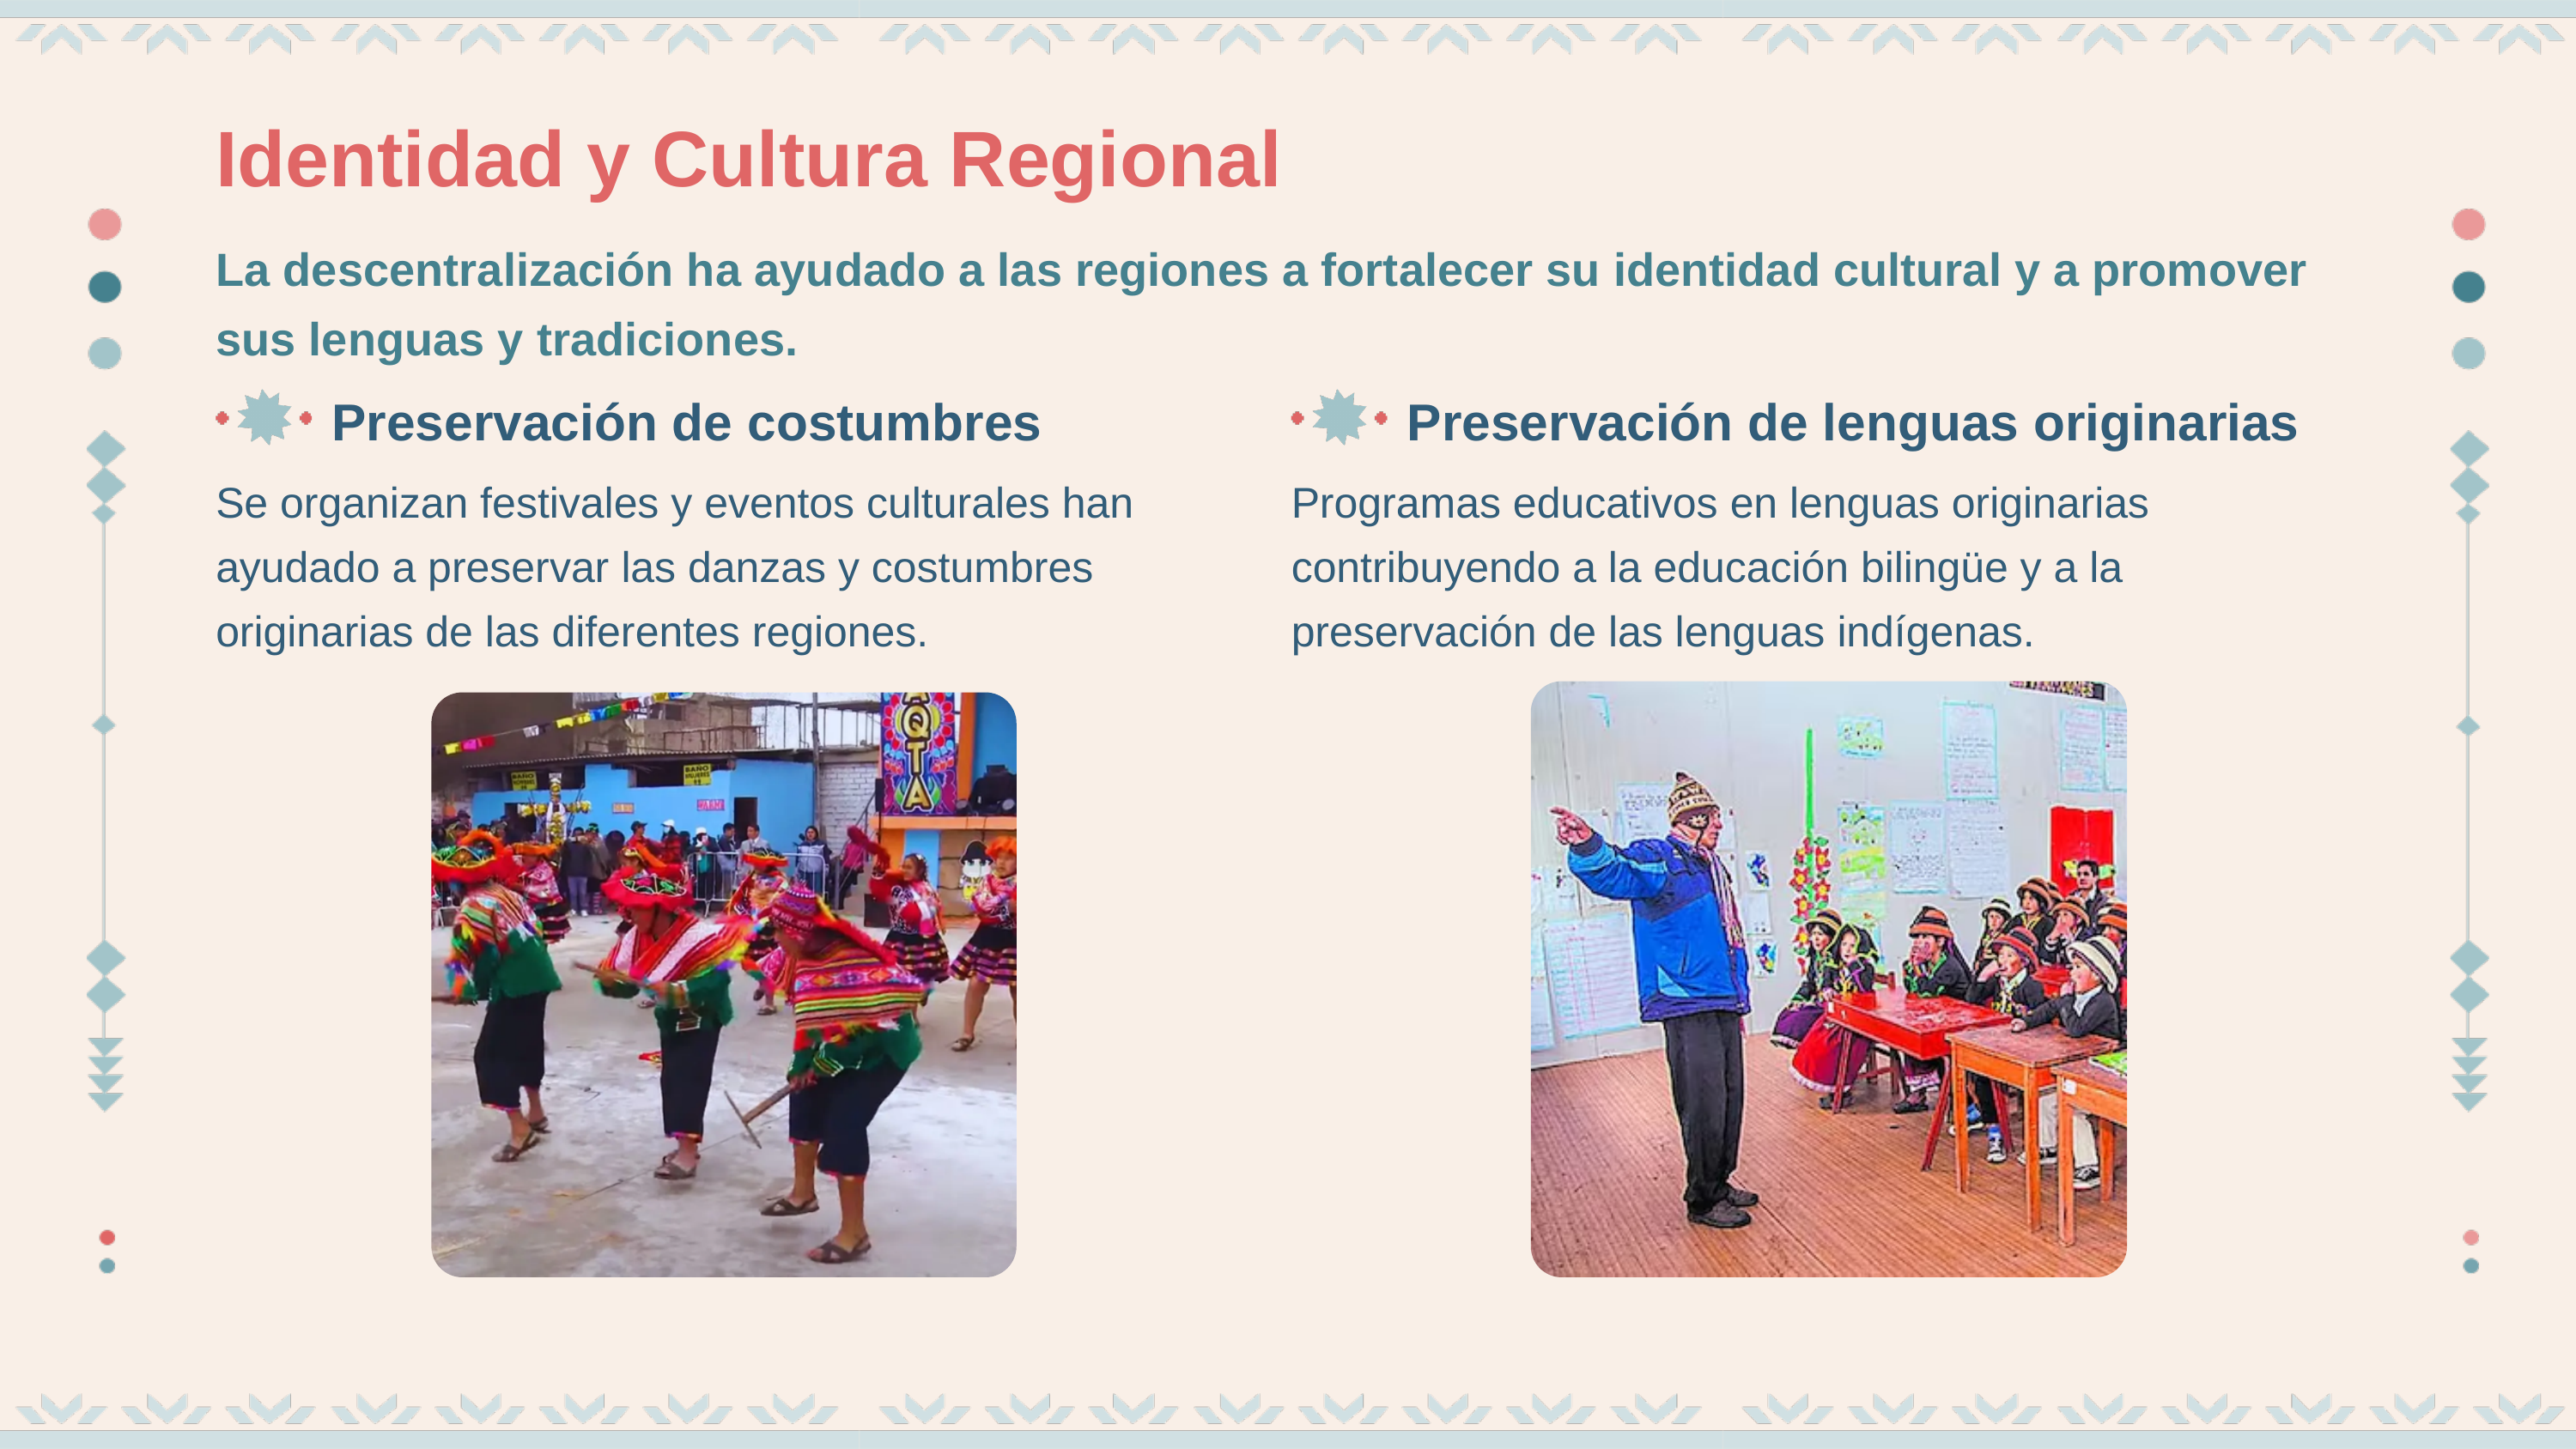

Identidad y Cultura Regional

La descentralización ha ayudado a las regiones a fortalecer su identidad cultural y a promover sus lenguas y tradiciones.
Preservación de costumbres
Preservación de lenguas originarias

Se organizan festivales y eventos culturales han ayudado a preservar las danzas y costumbres originarias de las diferentes regiones.

Programas educativos en lenguas originarias contribuyendo a la educación bilingüe y a la preservación de las lenguas indígenas.